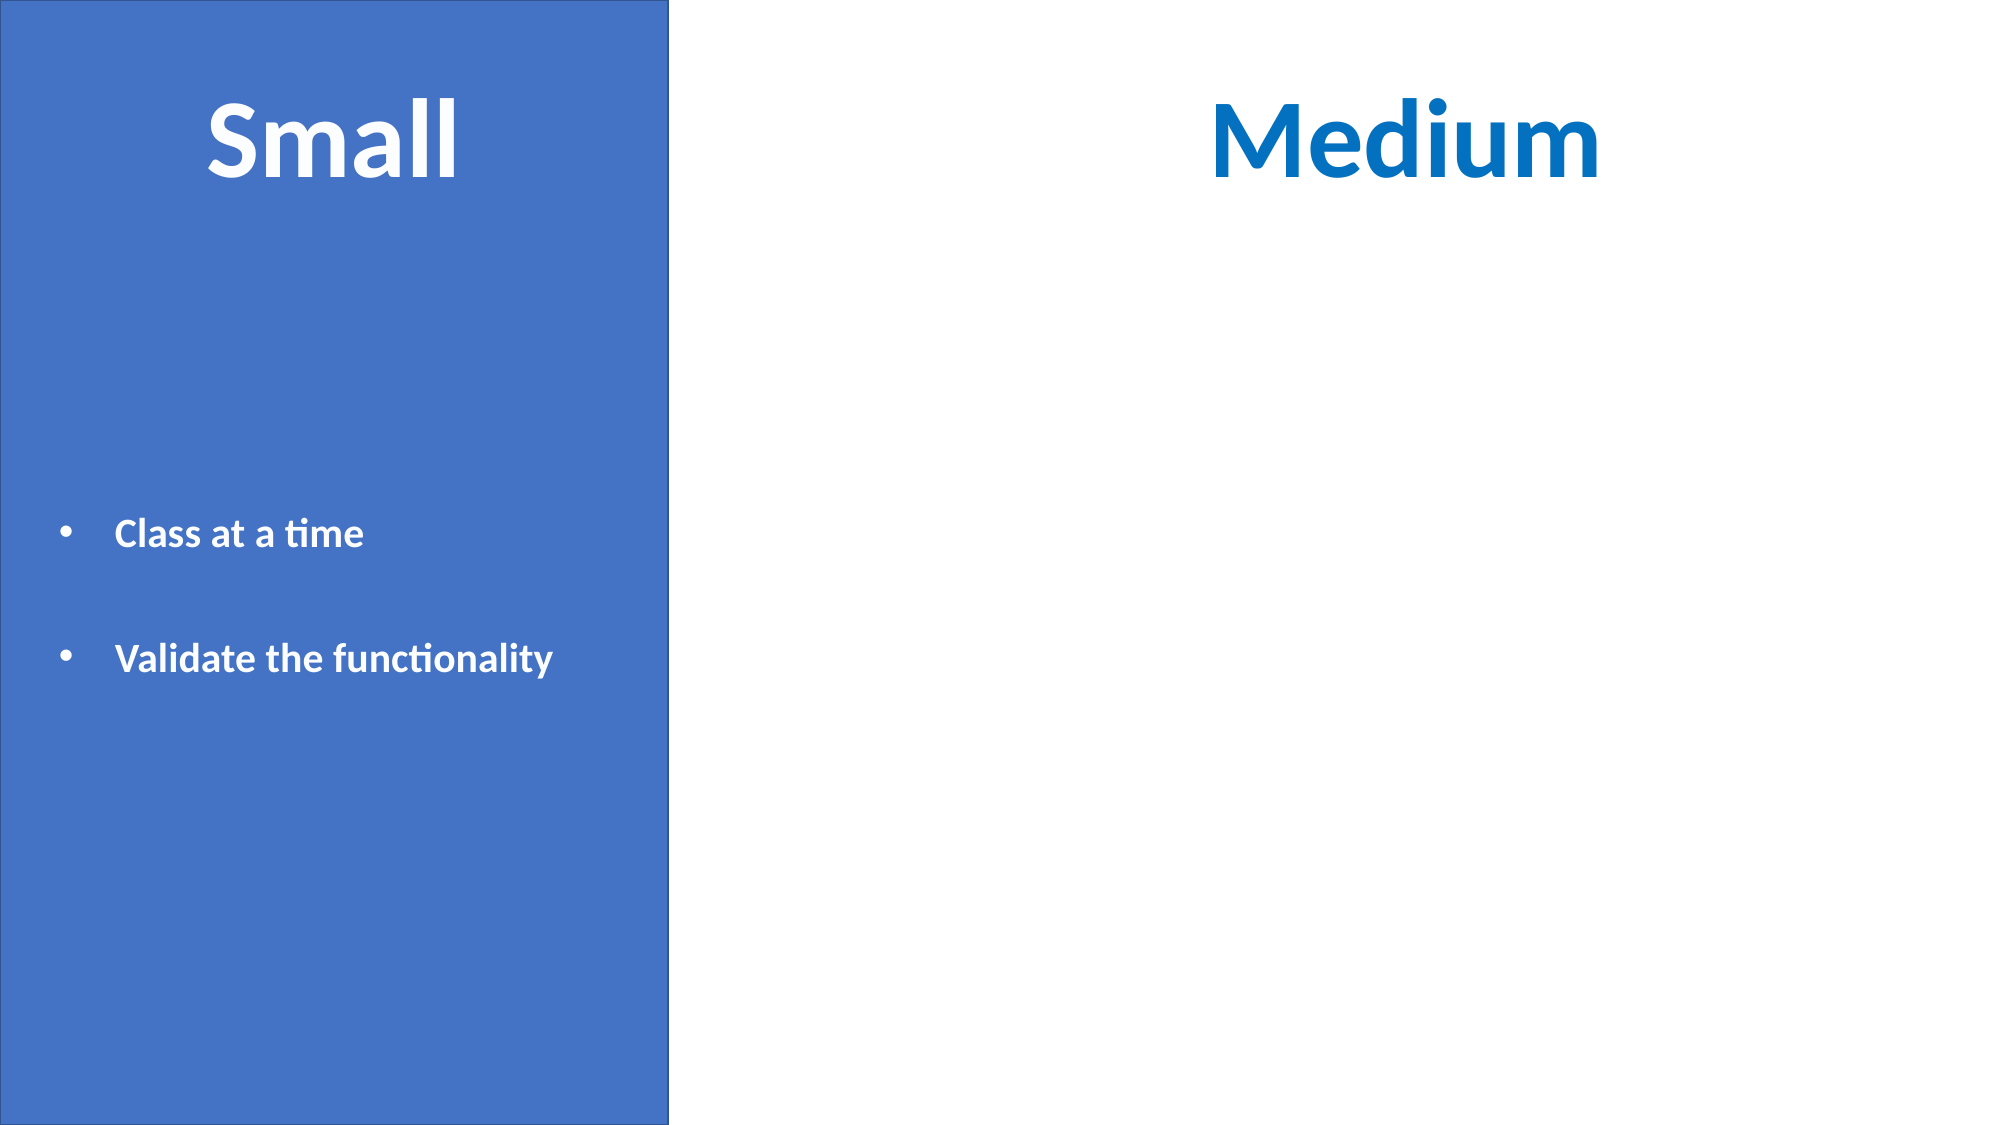

Small
Medium
Class at a time

Validate the functionality